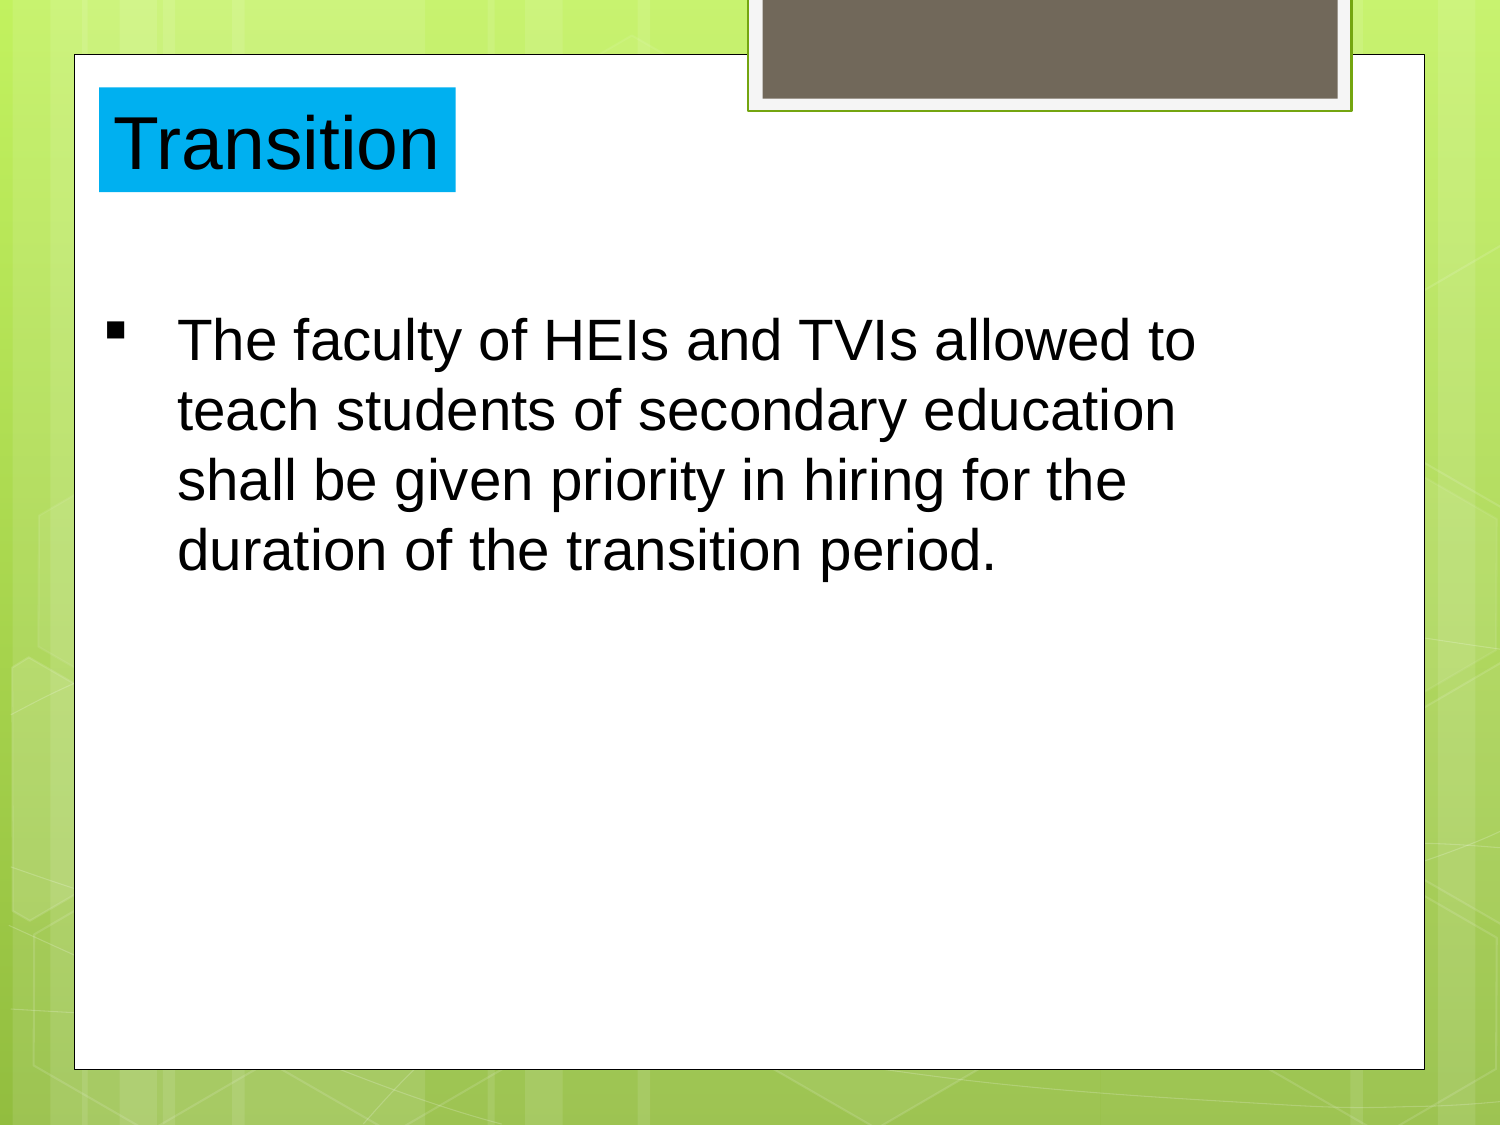

Transition

The faculty of HEIs and TVIs allowed to teach students of secondary education shall be given priority in hiring for the duration of the transition period.